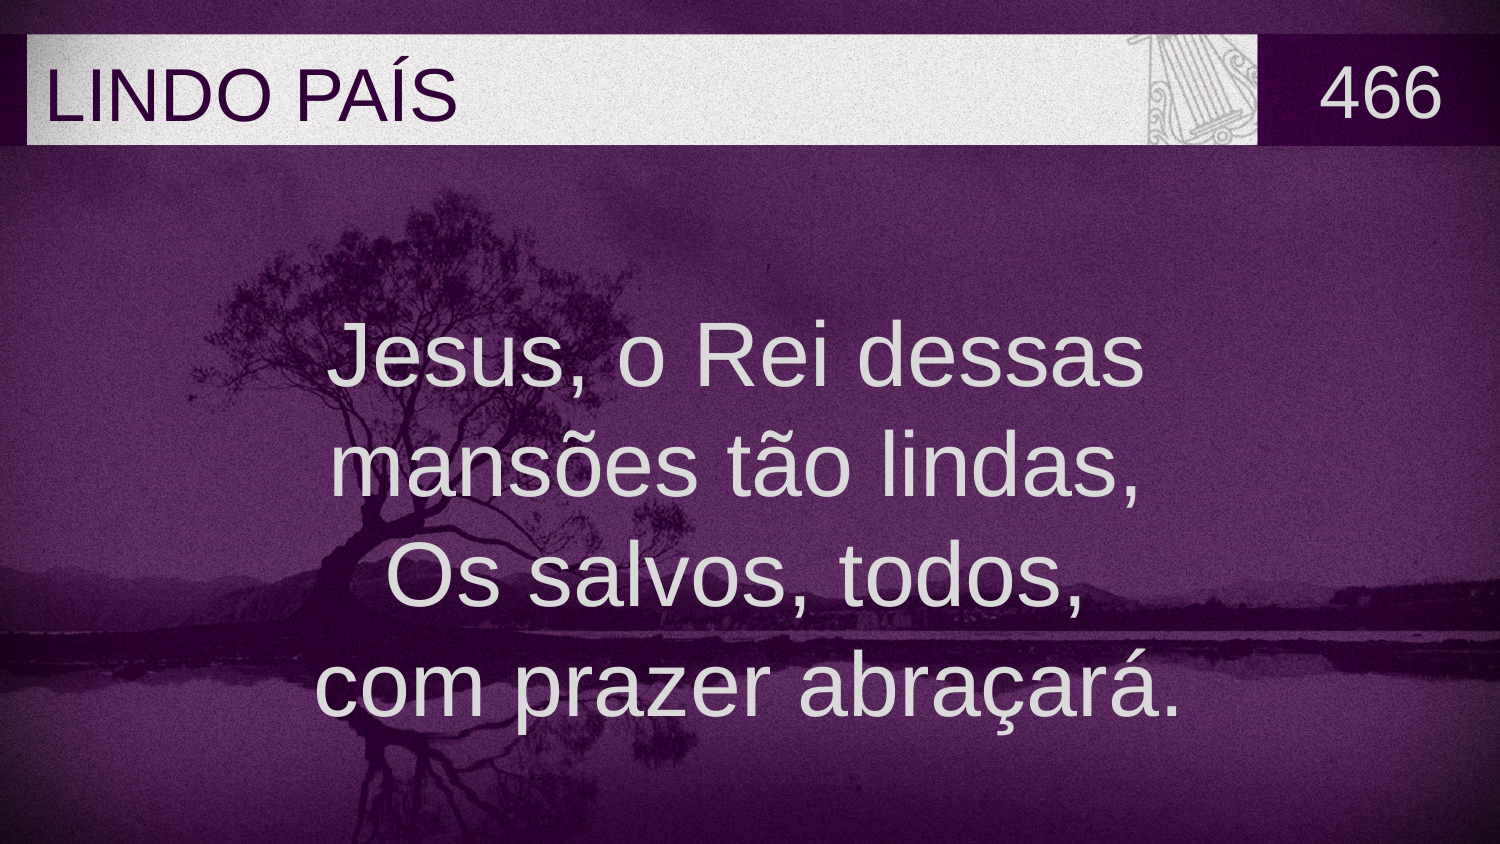

# LINDO PAÍS
466
Jesus, o Rei dessas
mansões tão lindas,
Os salvos, todos,
com prazer abraçará.